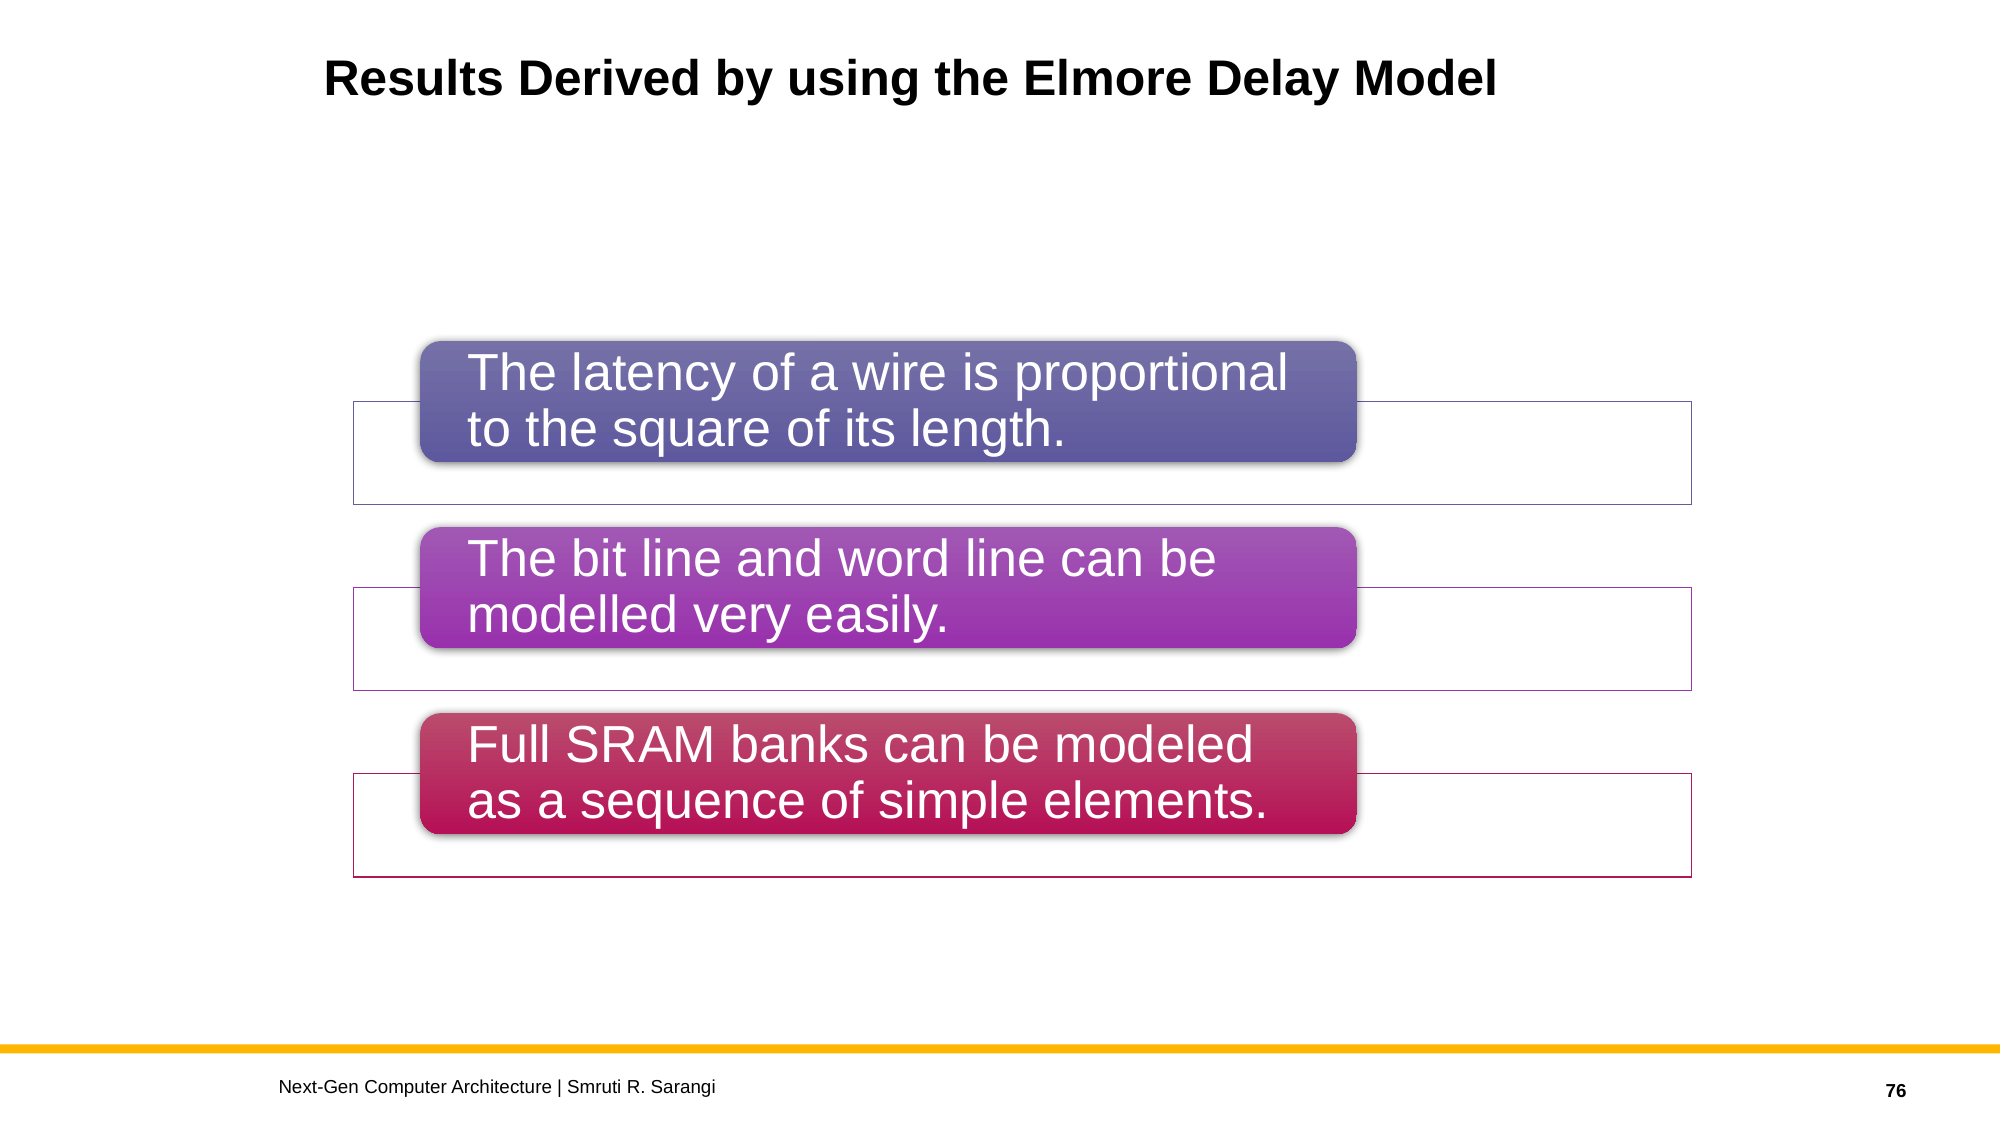

# Results Derived by using the Elmore Delay Model
The latency of a wire is proportional to the square of its length.
The bit line and word line can be modelled very easily.
Full SRAM banks can be modeled as a sequence of simple elements.
Next-Gen Computer Architecture | Smruti R. Sarangi
76